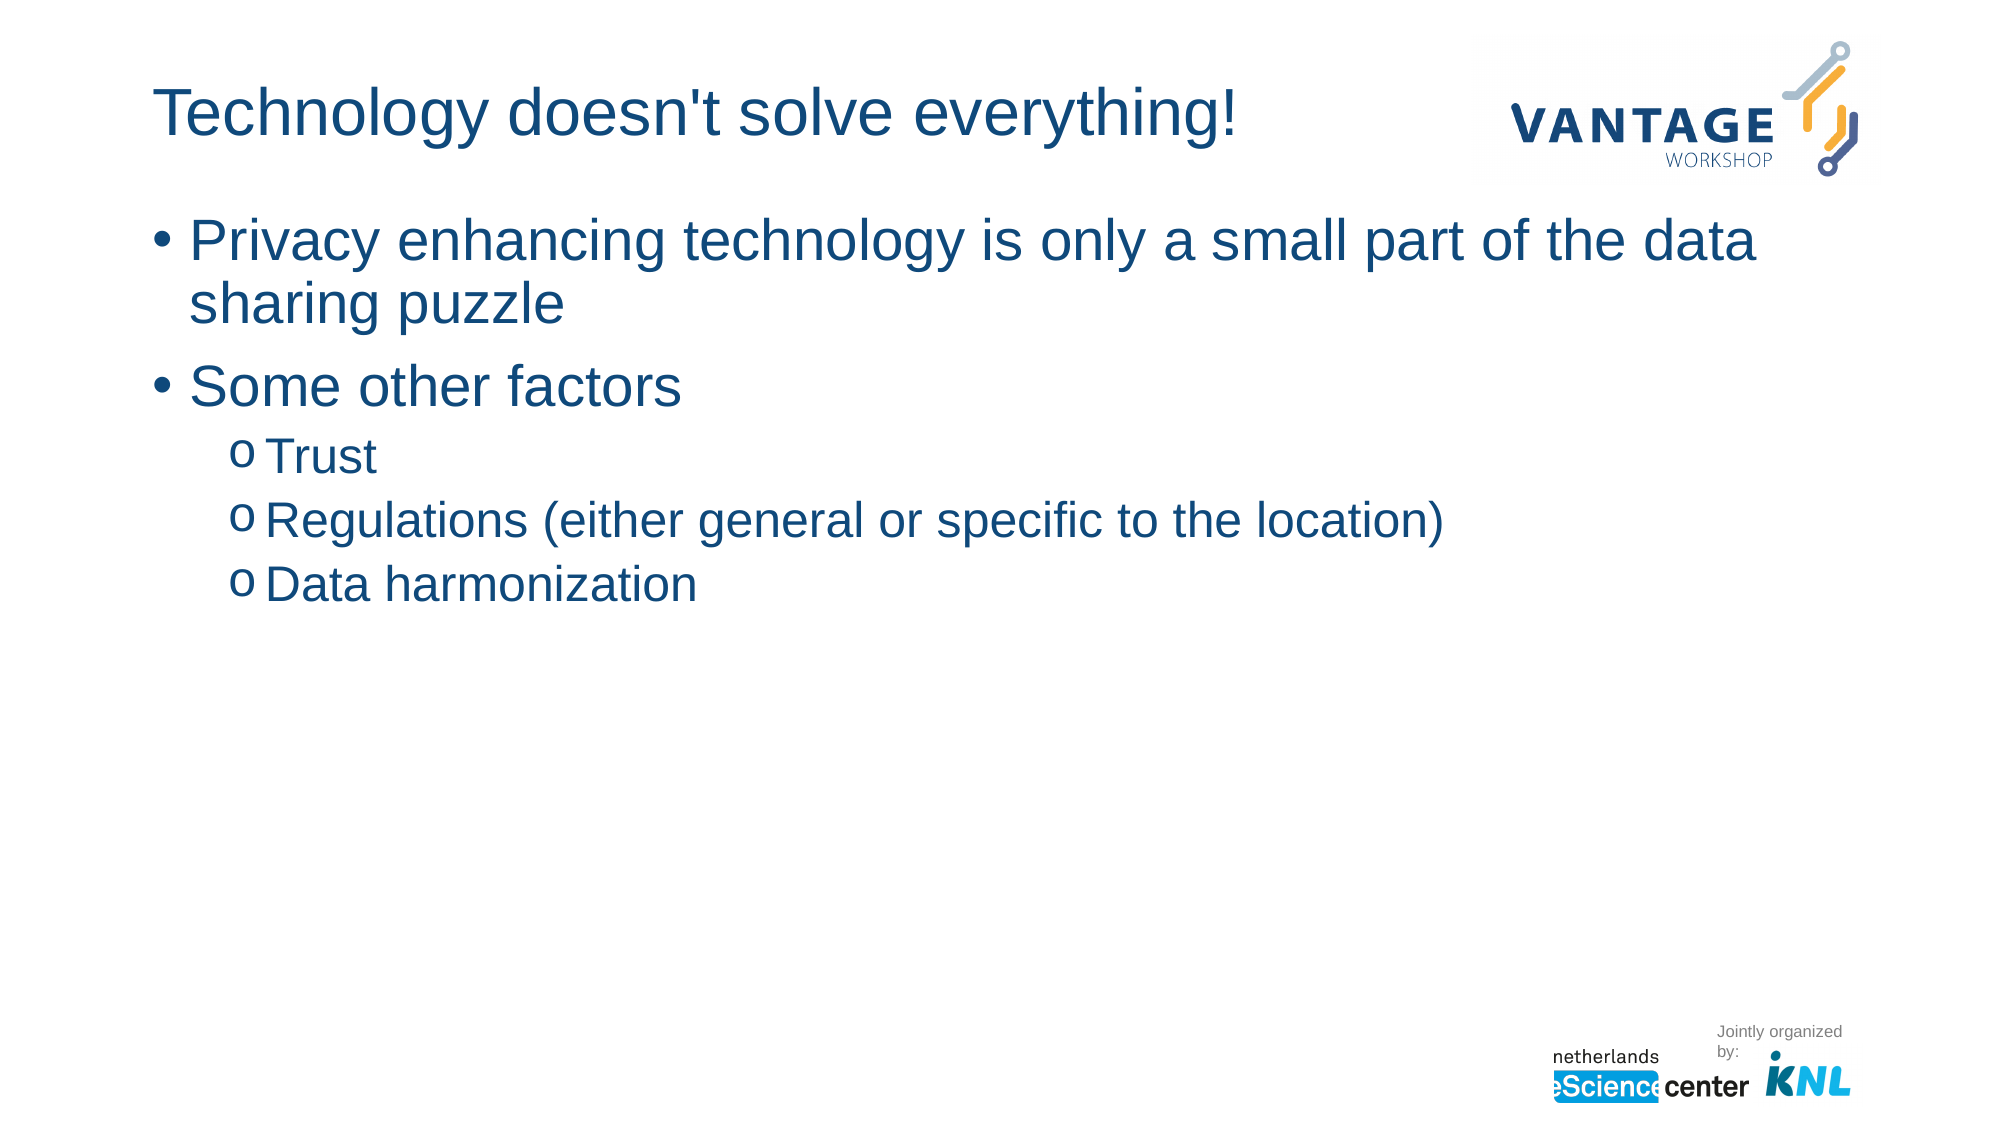

# Technology doesn't solve everything!
Privacy enhancing technology is only a small part of the data sharing puzzle
Some other factors
Trust
Regulations (either general or specific to the location)
Data harmonization